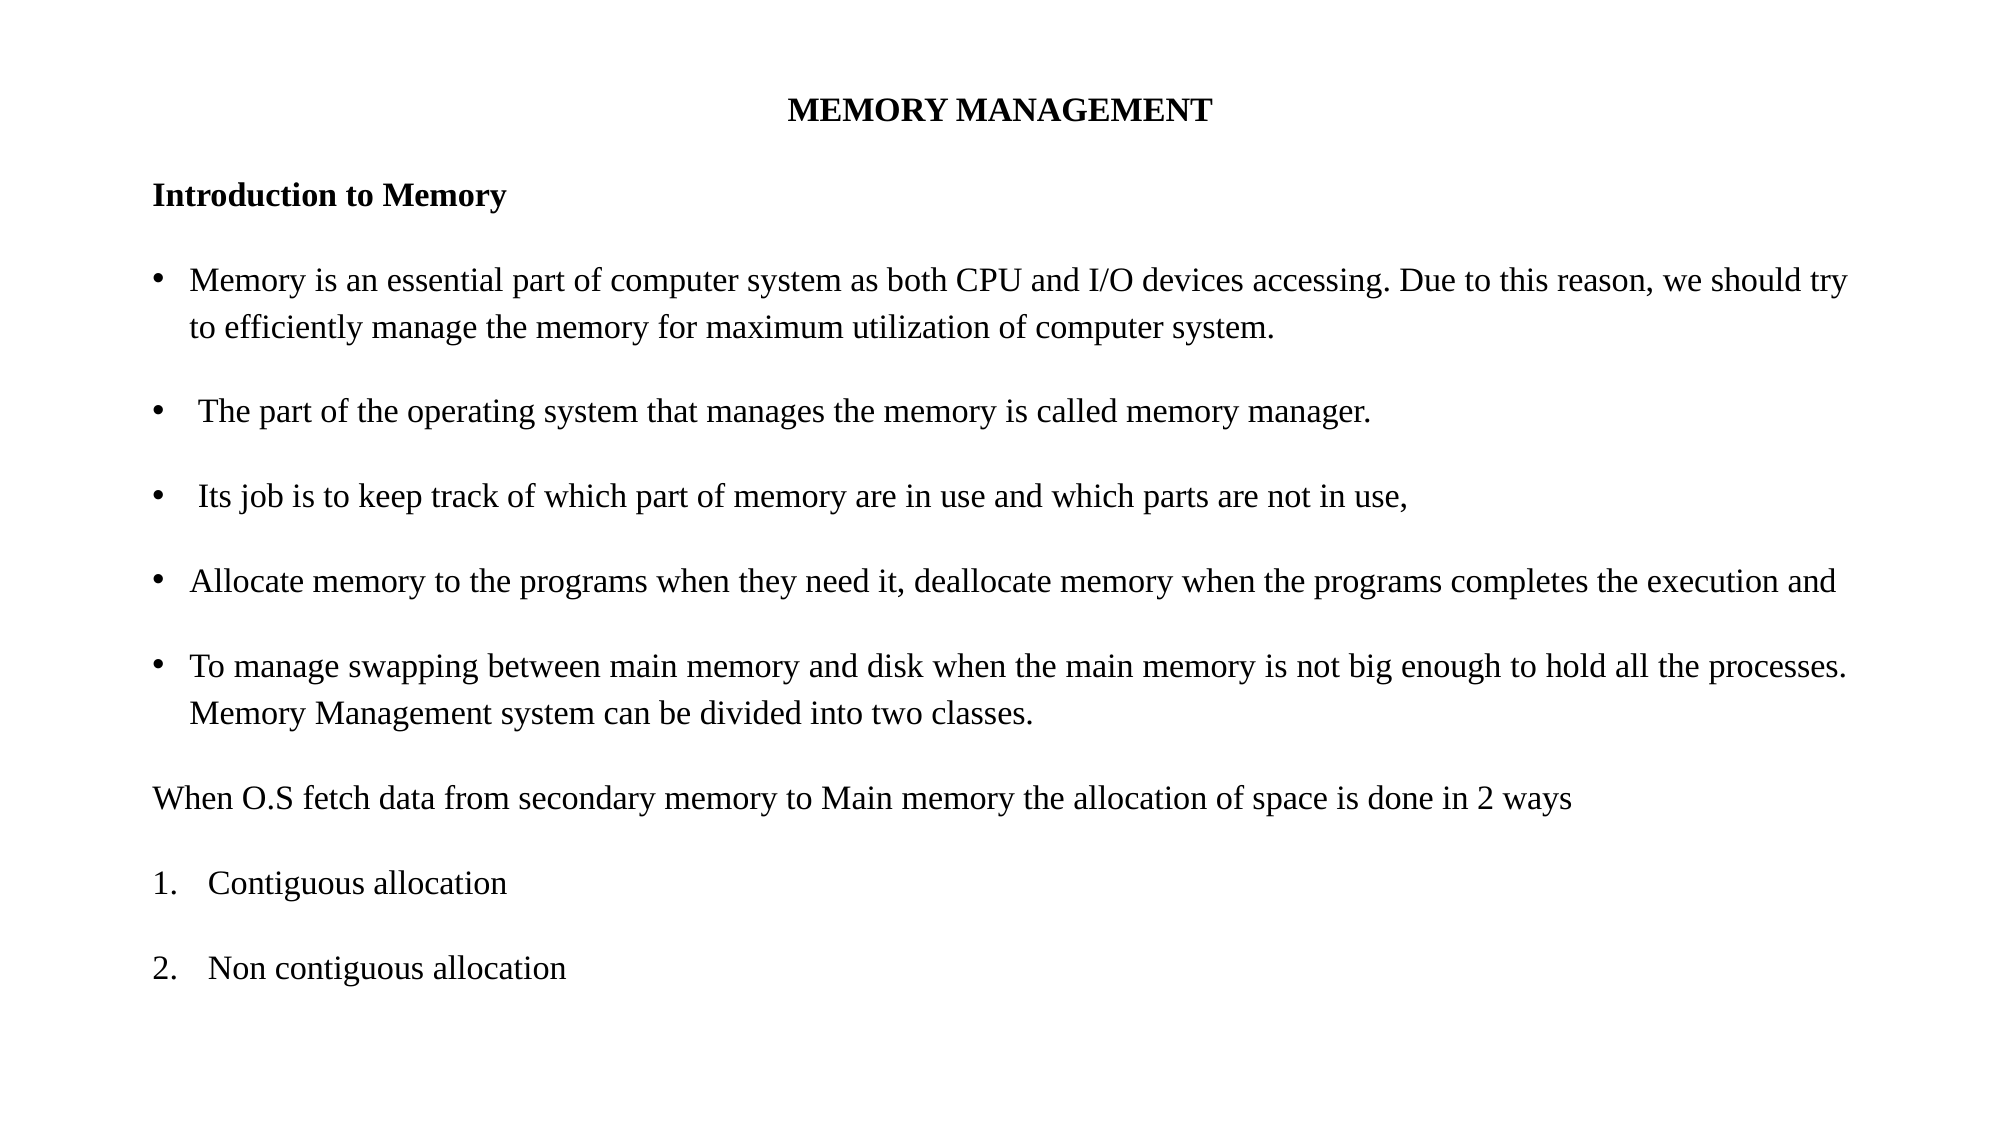

MEMORY MANAGEMENT
Introduction to Memory
Memory is an essential part of computer system as both CPU and I/O devices accessing. Due to this reason, we should try to efficiently manage the memory for maximum utilization of computer system.
 The part of the operating system that manages the memory is called memory manager.
 Its job is to keep track of which part of memory are in use and which parts are not in use,
Allocate memory to the programs when they need it, deallocate memory when the programs completes the execution and
To manage swapping between main memory and disk when the main memory is not big enough to hold all the processes. Memory Management system can be divided into two classes.
When O.S fetch data from secondary memory to Main memory the allocation of space is done in 2 ways
Contiguous allocation
Non contiguous allocation